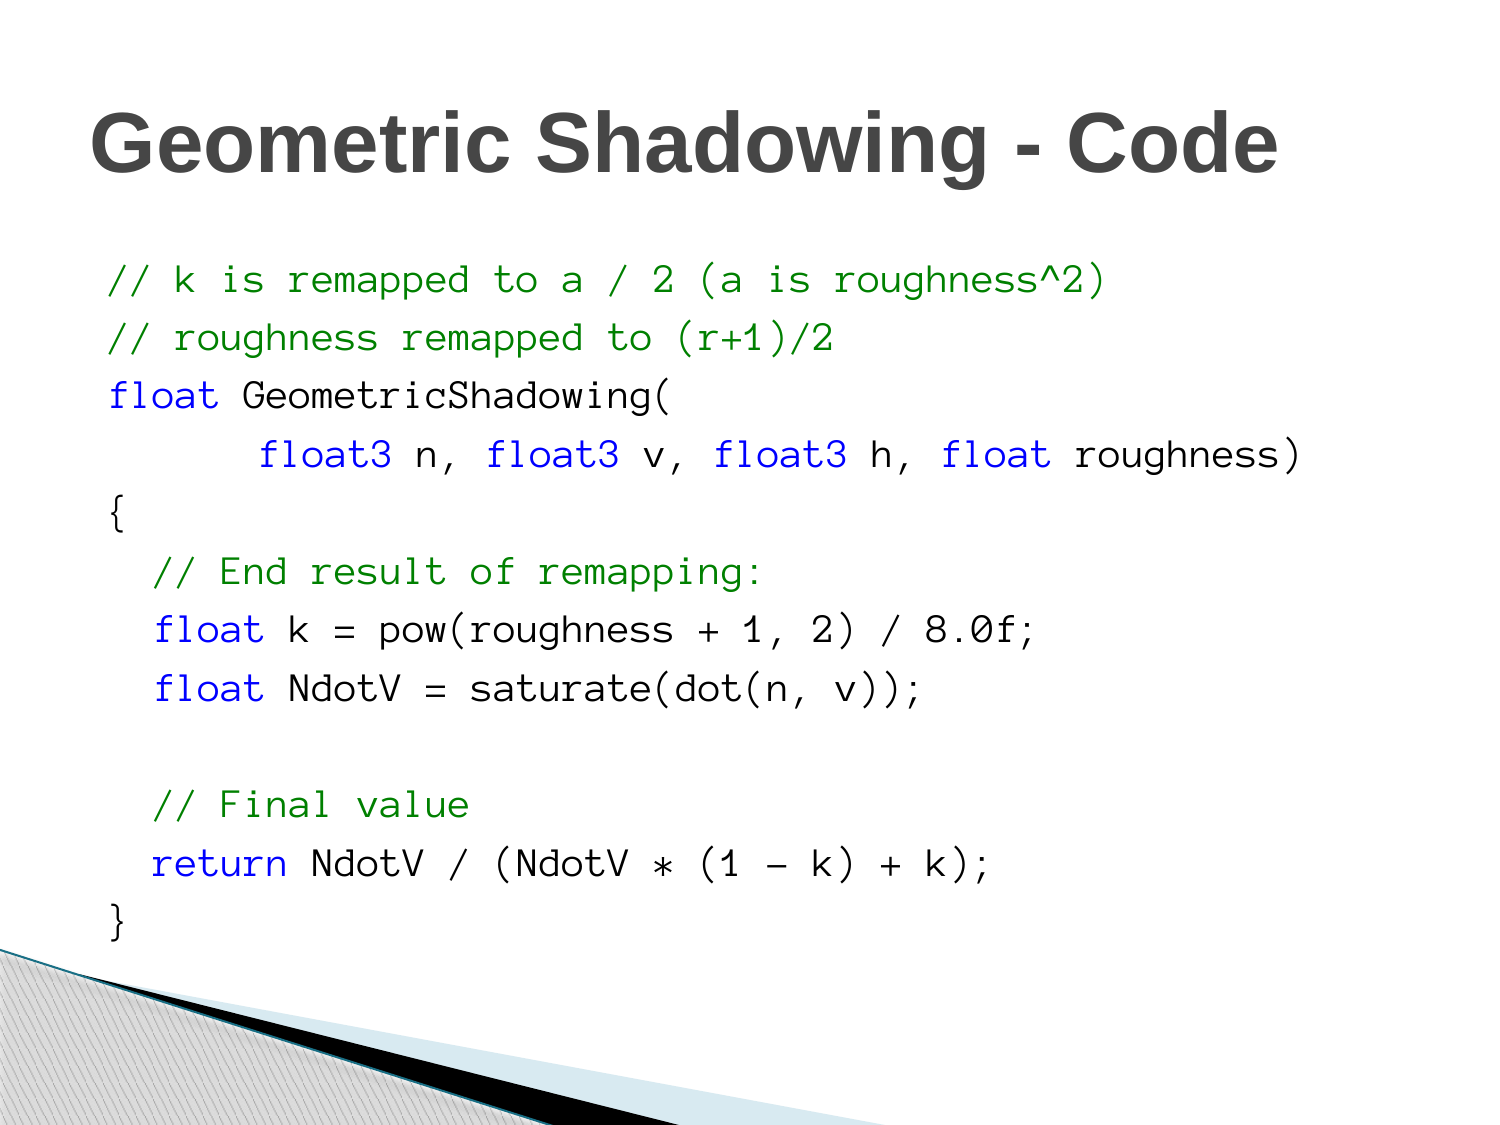

# Geometric Shadowing - Code
// k is remapped to a / 2 (a is roughness^2)
// roughness remapped to (r+1)/2
float GeometricShadowing(
	float3 n, float3 v, float3 h, float roughness)
{
  // End result of remapping:
  float k = pow(roughness + 1, 2) / 8.0f;
  float NdotV = saturate(dot(n, v));

  // Final value
  return NdotV / (NdotV * (1 - k) + k);
}